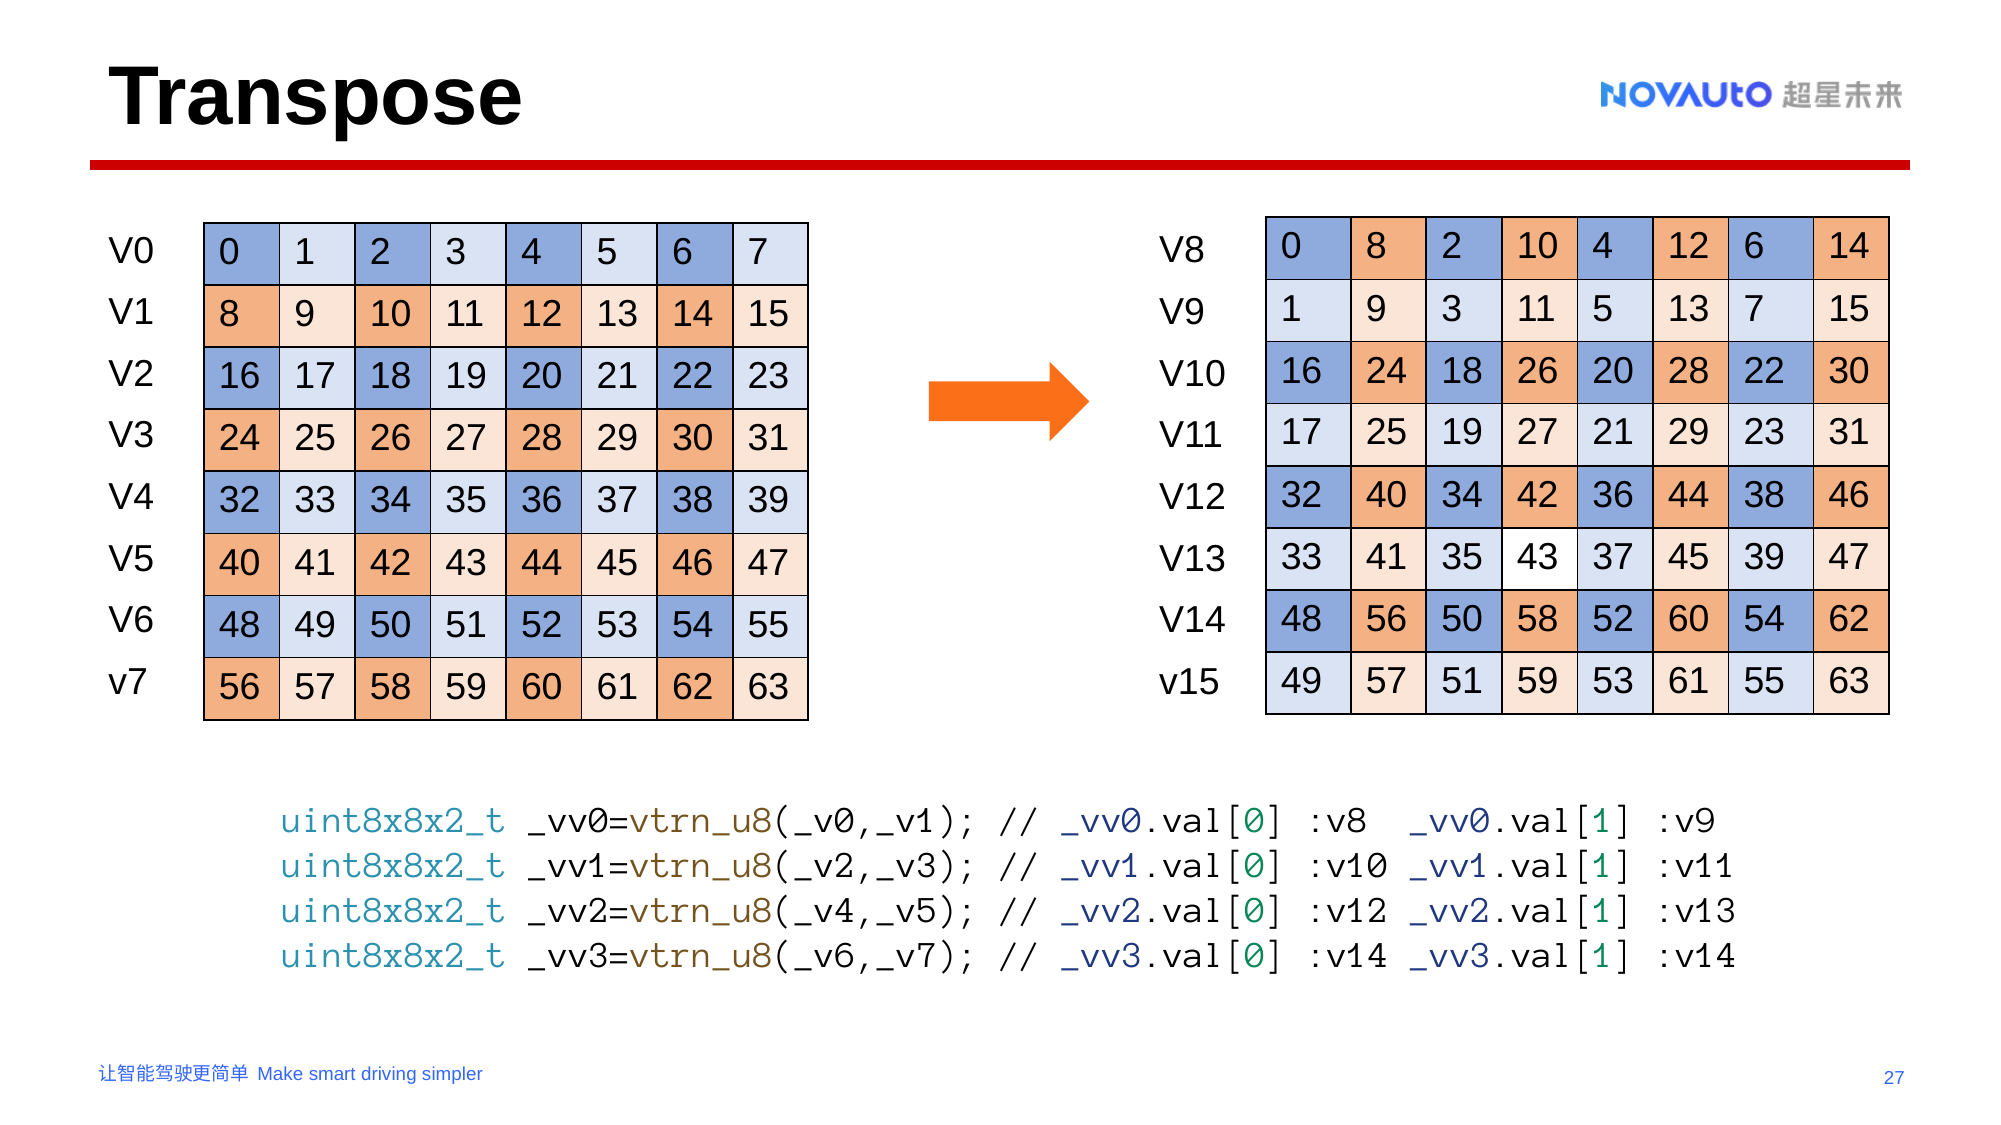

Transpose
| 0 | 8 | 2 | 10 | 4 | 12 | 6 | 14 |
| --- | --- | --- | --- | --- | --- | --- | --- |
| 1 | 9 | 3 | 11 | 5 | 13 | 7 | 15 |
| 16 | 24 | 18 | 26 | 20 | 28 | 22 | 30 |
| 17 | 25 | 19 | 27 | 21 | 29 | 23 | 31 |
| 32 | 40 | 34 | 42 | 36 | 44 | 38 | 46 |
| 33 | 41 | 35 | 43 | 37 | 45 | 39 | 47 |
| 48 | 56 | 50 | 58 | 52 | 60 | 54 | 62 |
| 49 | 57 | 51 | 59 | 53 | 61 | 55 | 63 |
V8
V9
V10
V11
V12
V13
V14
v15
V0
V1
V2
V3
V4
V5
V6
v7
| 0 | 1 | 2 | 3 | 4 | 5 | 6 | 7 |
| --- | --- | --- | --- | --- | --- | --- | --- |
| 8 | 9 | 10 | 11 | 12 | 13 | 14 | 15 |
| 16 | 17 | 18 | 19 | 20 | 21 | 22 | 23 |
| 24 | 25 | 26 | 27 | 28 | 29 | 30 | 31 |
| 32 | 33 | 34 | 35 | 36 | 37 | 38 | 39 |
| 40 | 41 | 42 | 43 | 44 | 45 | 46 | 47 |
| 48 | 49 | 50 | 51 | 52 | 53 | 54 | 55 |
| 56 | 57 | 58 | 59 | 60 | 61 | 62 | 63 |

    uint8x8x2_t _vv0=vtrn_u8(_v0,_v1); // _vv0.val[0] :v8  _vv0.val[1] :v9
    uint8x8x2_t _vv1=vtrn_u8(_v2,_v3); // _vv1.val[0] :v10 _vv1.val[1] :v11
    uint8x8x2_t _vv2=vtrn_u8(_v4,_v5); // _vv2.val[0] :v12 _vv2.val[1] :v13
    uint8x8x2_t _vv3=vtrn_u8(_v6,_v7); // _vv3.val[0] :v14 _vv3.val[1] :v14